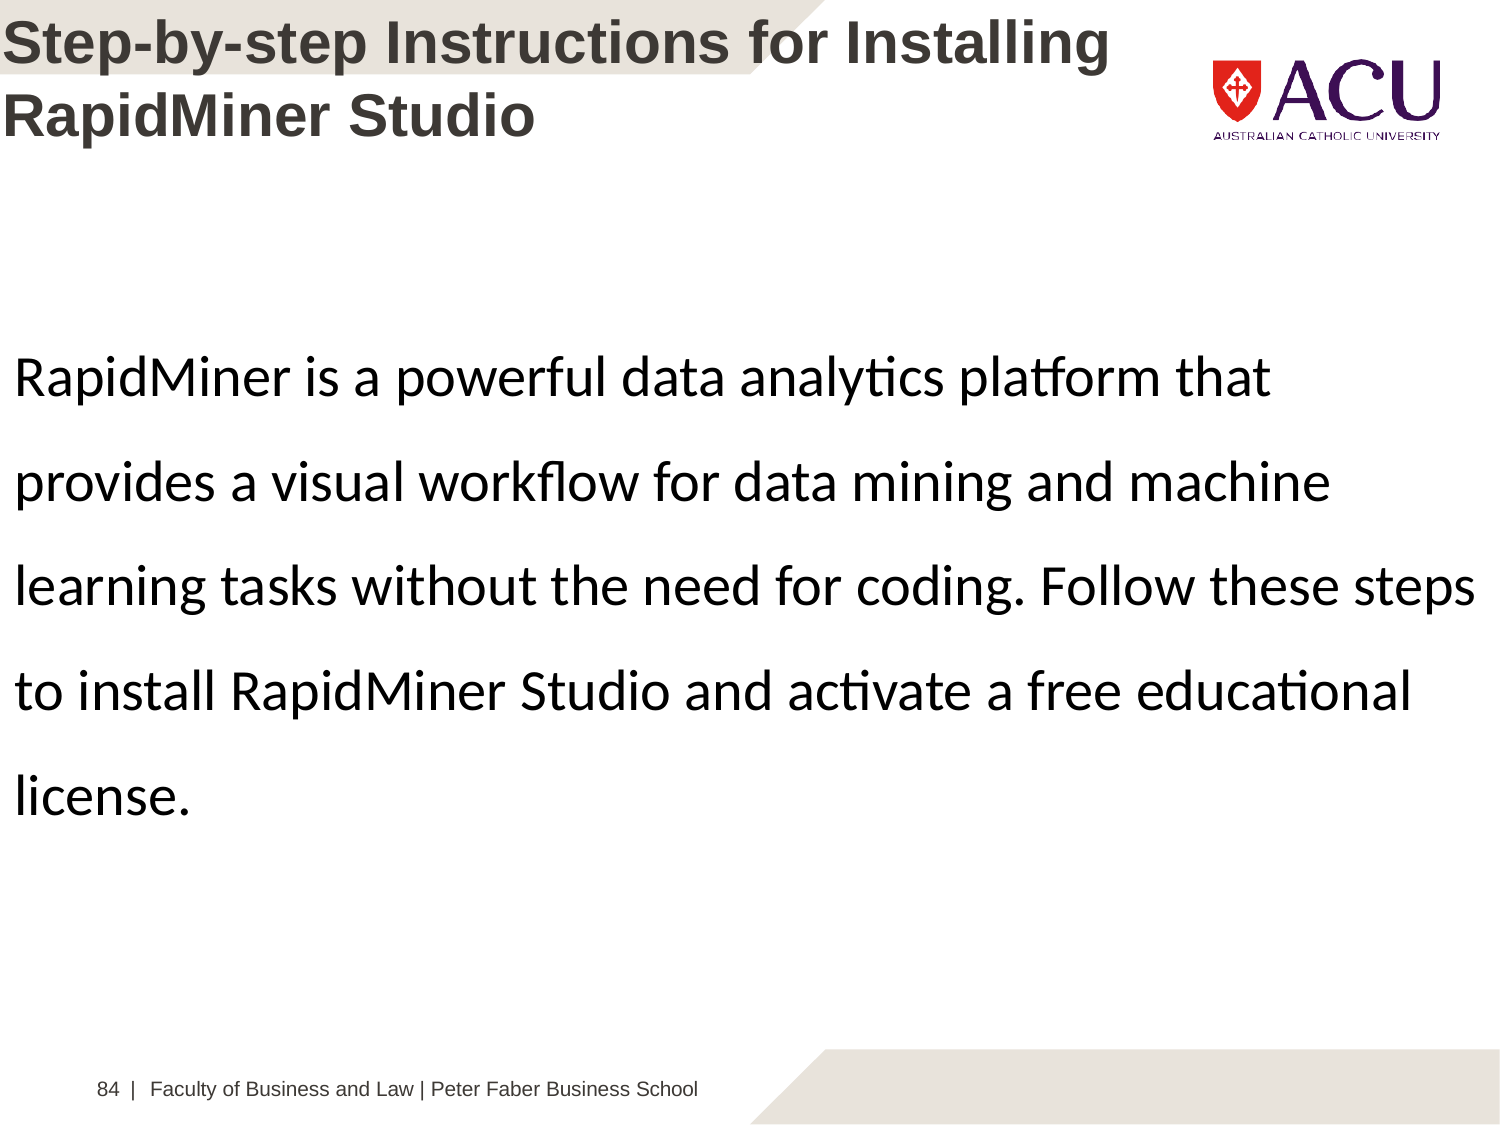

# Step-by-step Instructions for Installing RapidMiner Studio
RapidMiner is a powerful data analytics platform that provides a visual workflow for data mining and machine learning tasks without the need for coding. Follow these steps to install RapidMiner Studio and activate a free educational license.
84 | Faculty of Business and Law | Peter Faber Business School